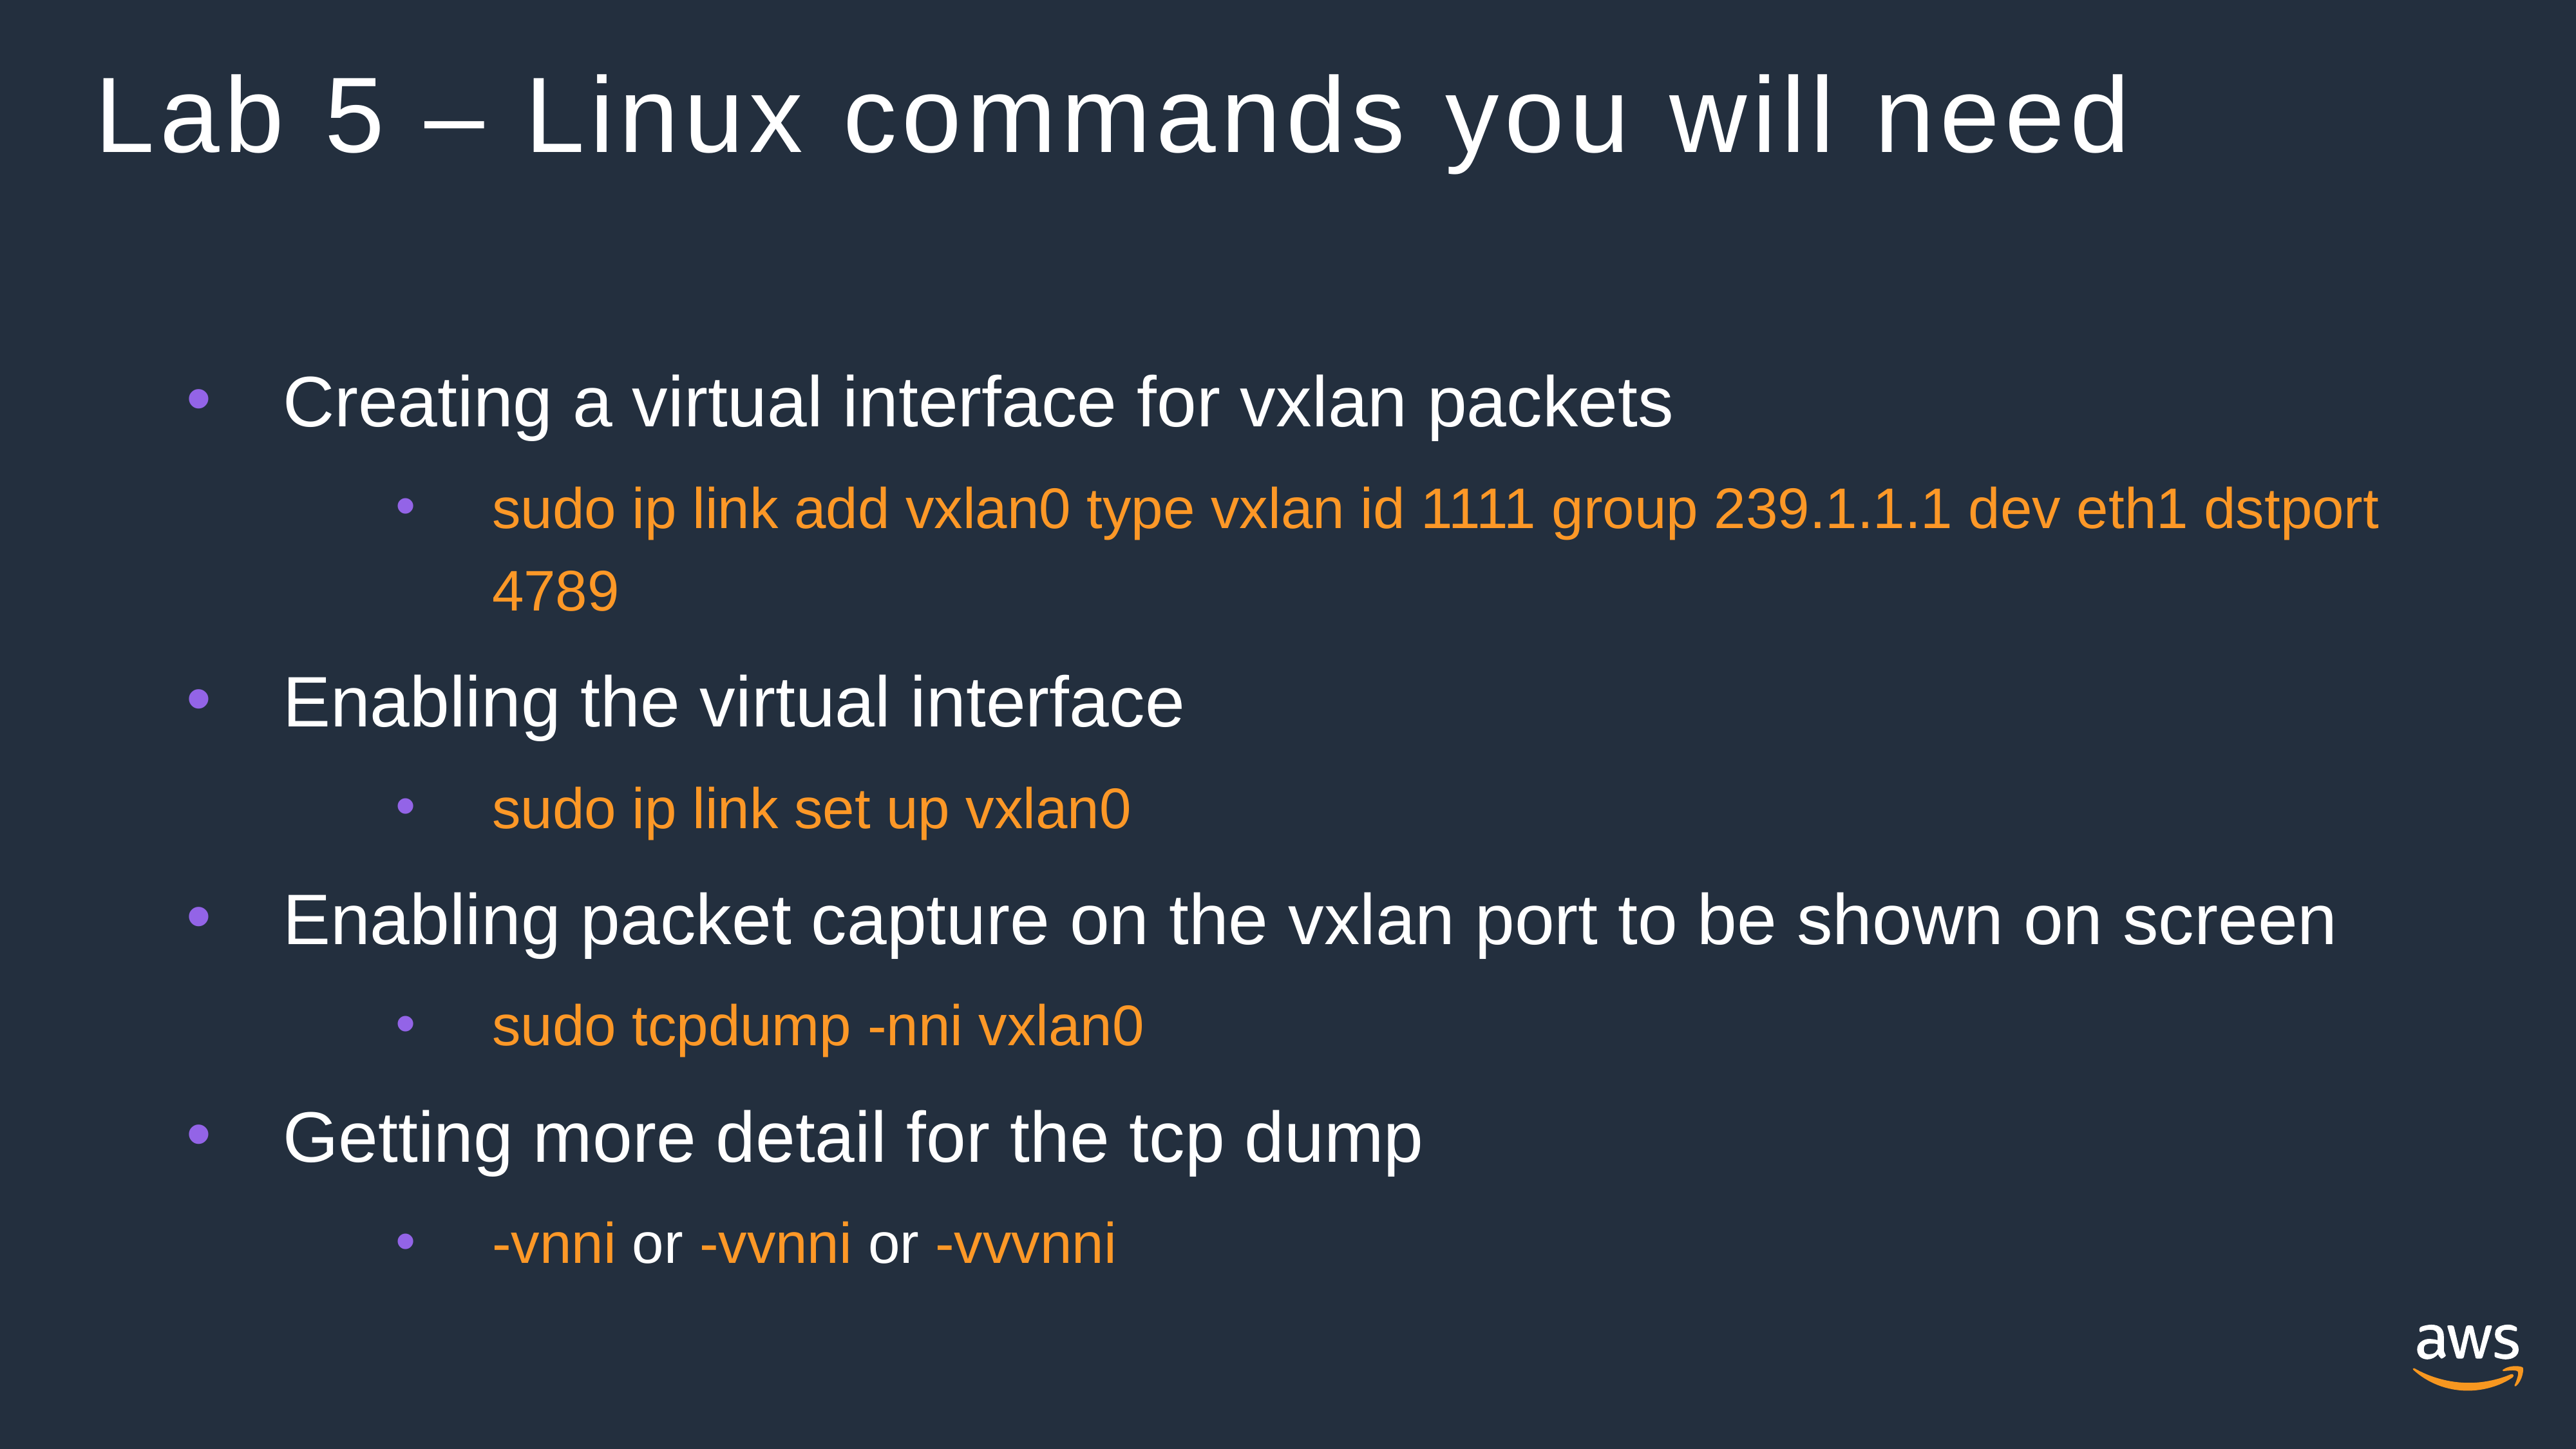

# Lab 5 – Linux commands you will need
Creating a virtual interface for vxlan packets
sudo ip link add vxlan0 type vxlan id 1111 group 239.1.1.1 dev eth1 dstport 4789
Enabling the virtual interface
sudo ip link set up vxlan0
Enabling packet capture on the vxlan port to be shown on screen
sudo tcpdump -nni vxlan0
Getting more detail for the tcp dump
-vnni or -vvnni or -vvvnni